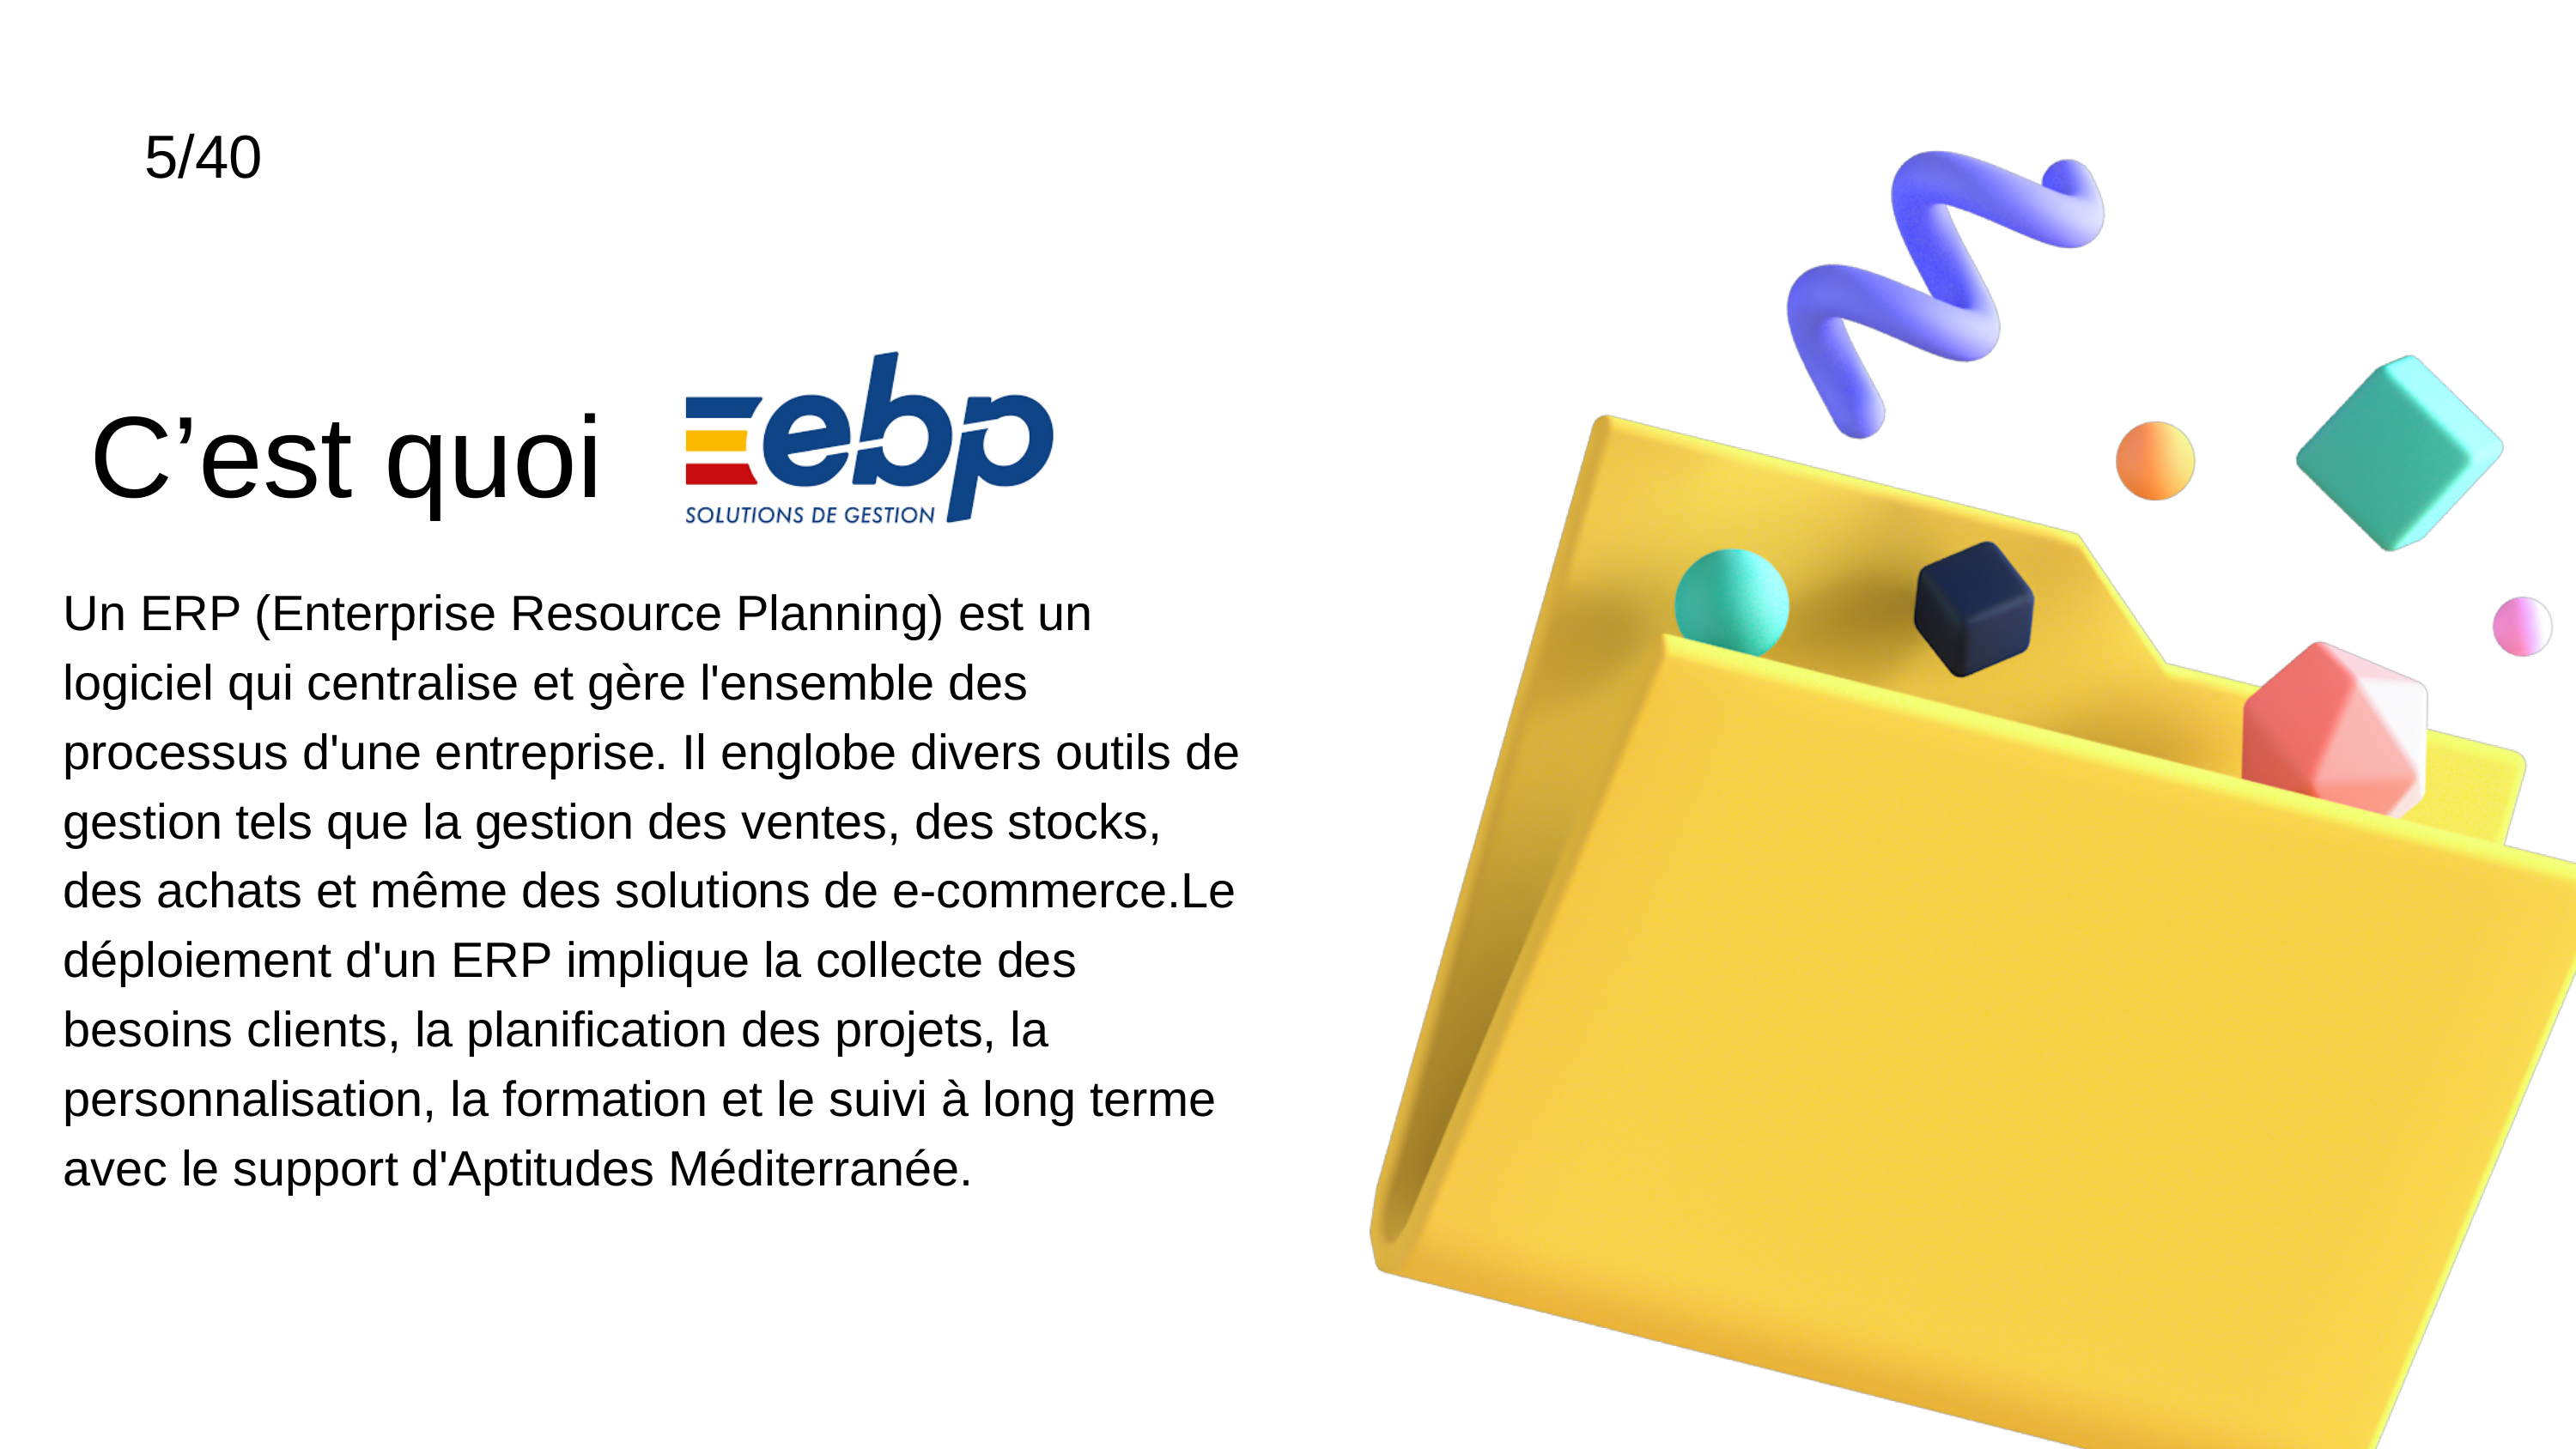

5/40

C’est quoi
Un ERP (Enterprise Resource Planning) est un logiciel qui centralise et gère l'ensemble des processus d'une entreprise. Il englobe divers outils de gestion tels que la gestion des ventes, des stocks, des achats et même des solutions de e-commerce.Le déploiement d'un ERP implique la collecte des besoins clients, la planification des projets, la personnalisation, la formation et le suivi à long terme avec le support d'Aptitudes Méditerranée.